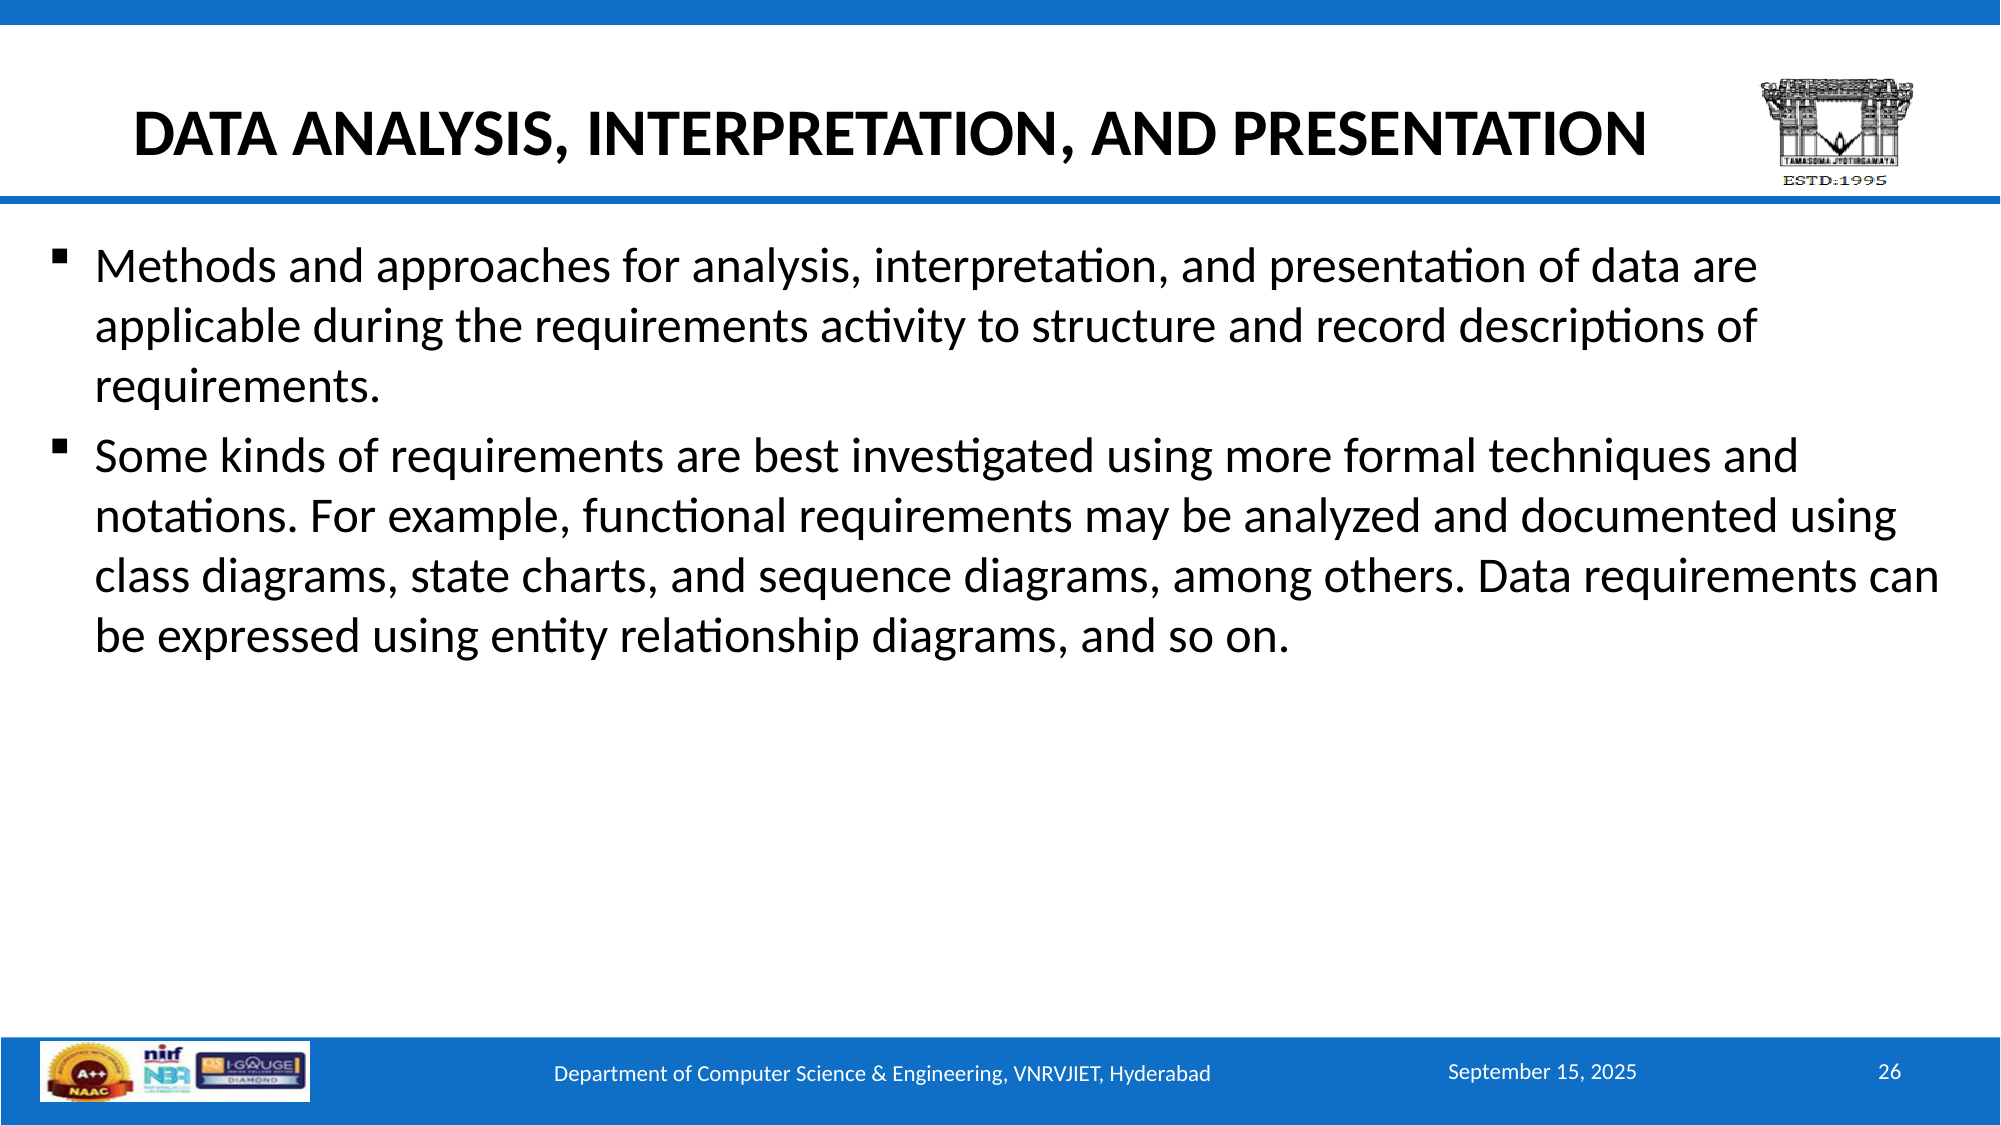

# DATA ANALYSIS, INTERPRETATION, AND PRESENTATION
Methods and approaches for analysis, interpretation, and presentation of data are applicable during the requirements activity to structure and record descriptions of requirements.
Some kinds of requirements are best investigated using more formal techniques and notations. For example, functional requirements may be analyzed and documented using class diagrams, state charts, and sequence diagrams, among others. Data requirements can be expressed using entity relationship diagrams, and so on.

September 15, 2025
26
Department of Computer Science & Engineering, VNRVJIET, Hyderabad